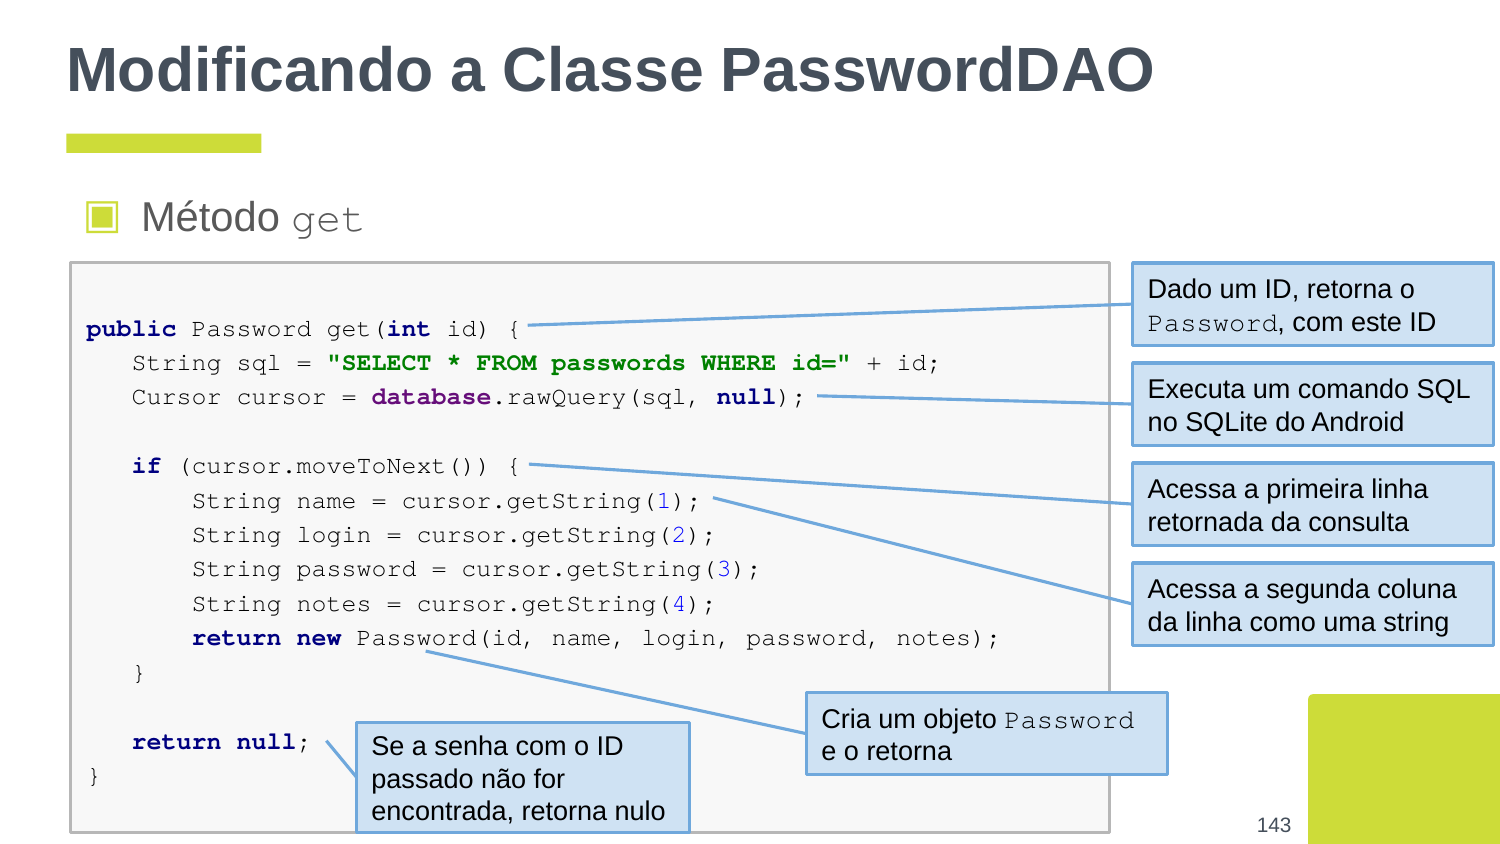

# Modificando a Classe PasswordDAO
Método get
public Password get(int id) {
   String sql = "SELECT * FROM passwords WHERE id=" + id;
   Cursor cursor = database.rawQuery(sql, null);

   if (cursor.moveToNext()) {
       String name = cursor.getString(1);
       String login = cursor.getString(2);
       String password = cursor.getString(3);
       String notes = cursor.getString(4);
       return new Password(id, name, login, password, notes);
   }

   return null;
}
Dado um ID, retorna o Password, com este ID
Executa um comando SQL no SQLite do Android
Acessa a primeira linha retornada da consulta
Acessa a segunda coluna da linha como uma string
Cria um objeto Password e o retorna
Se a senha com o ID passado não for encontrada, retorna nulo
143